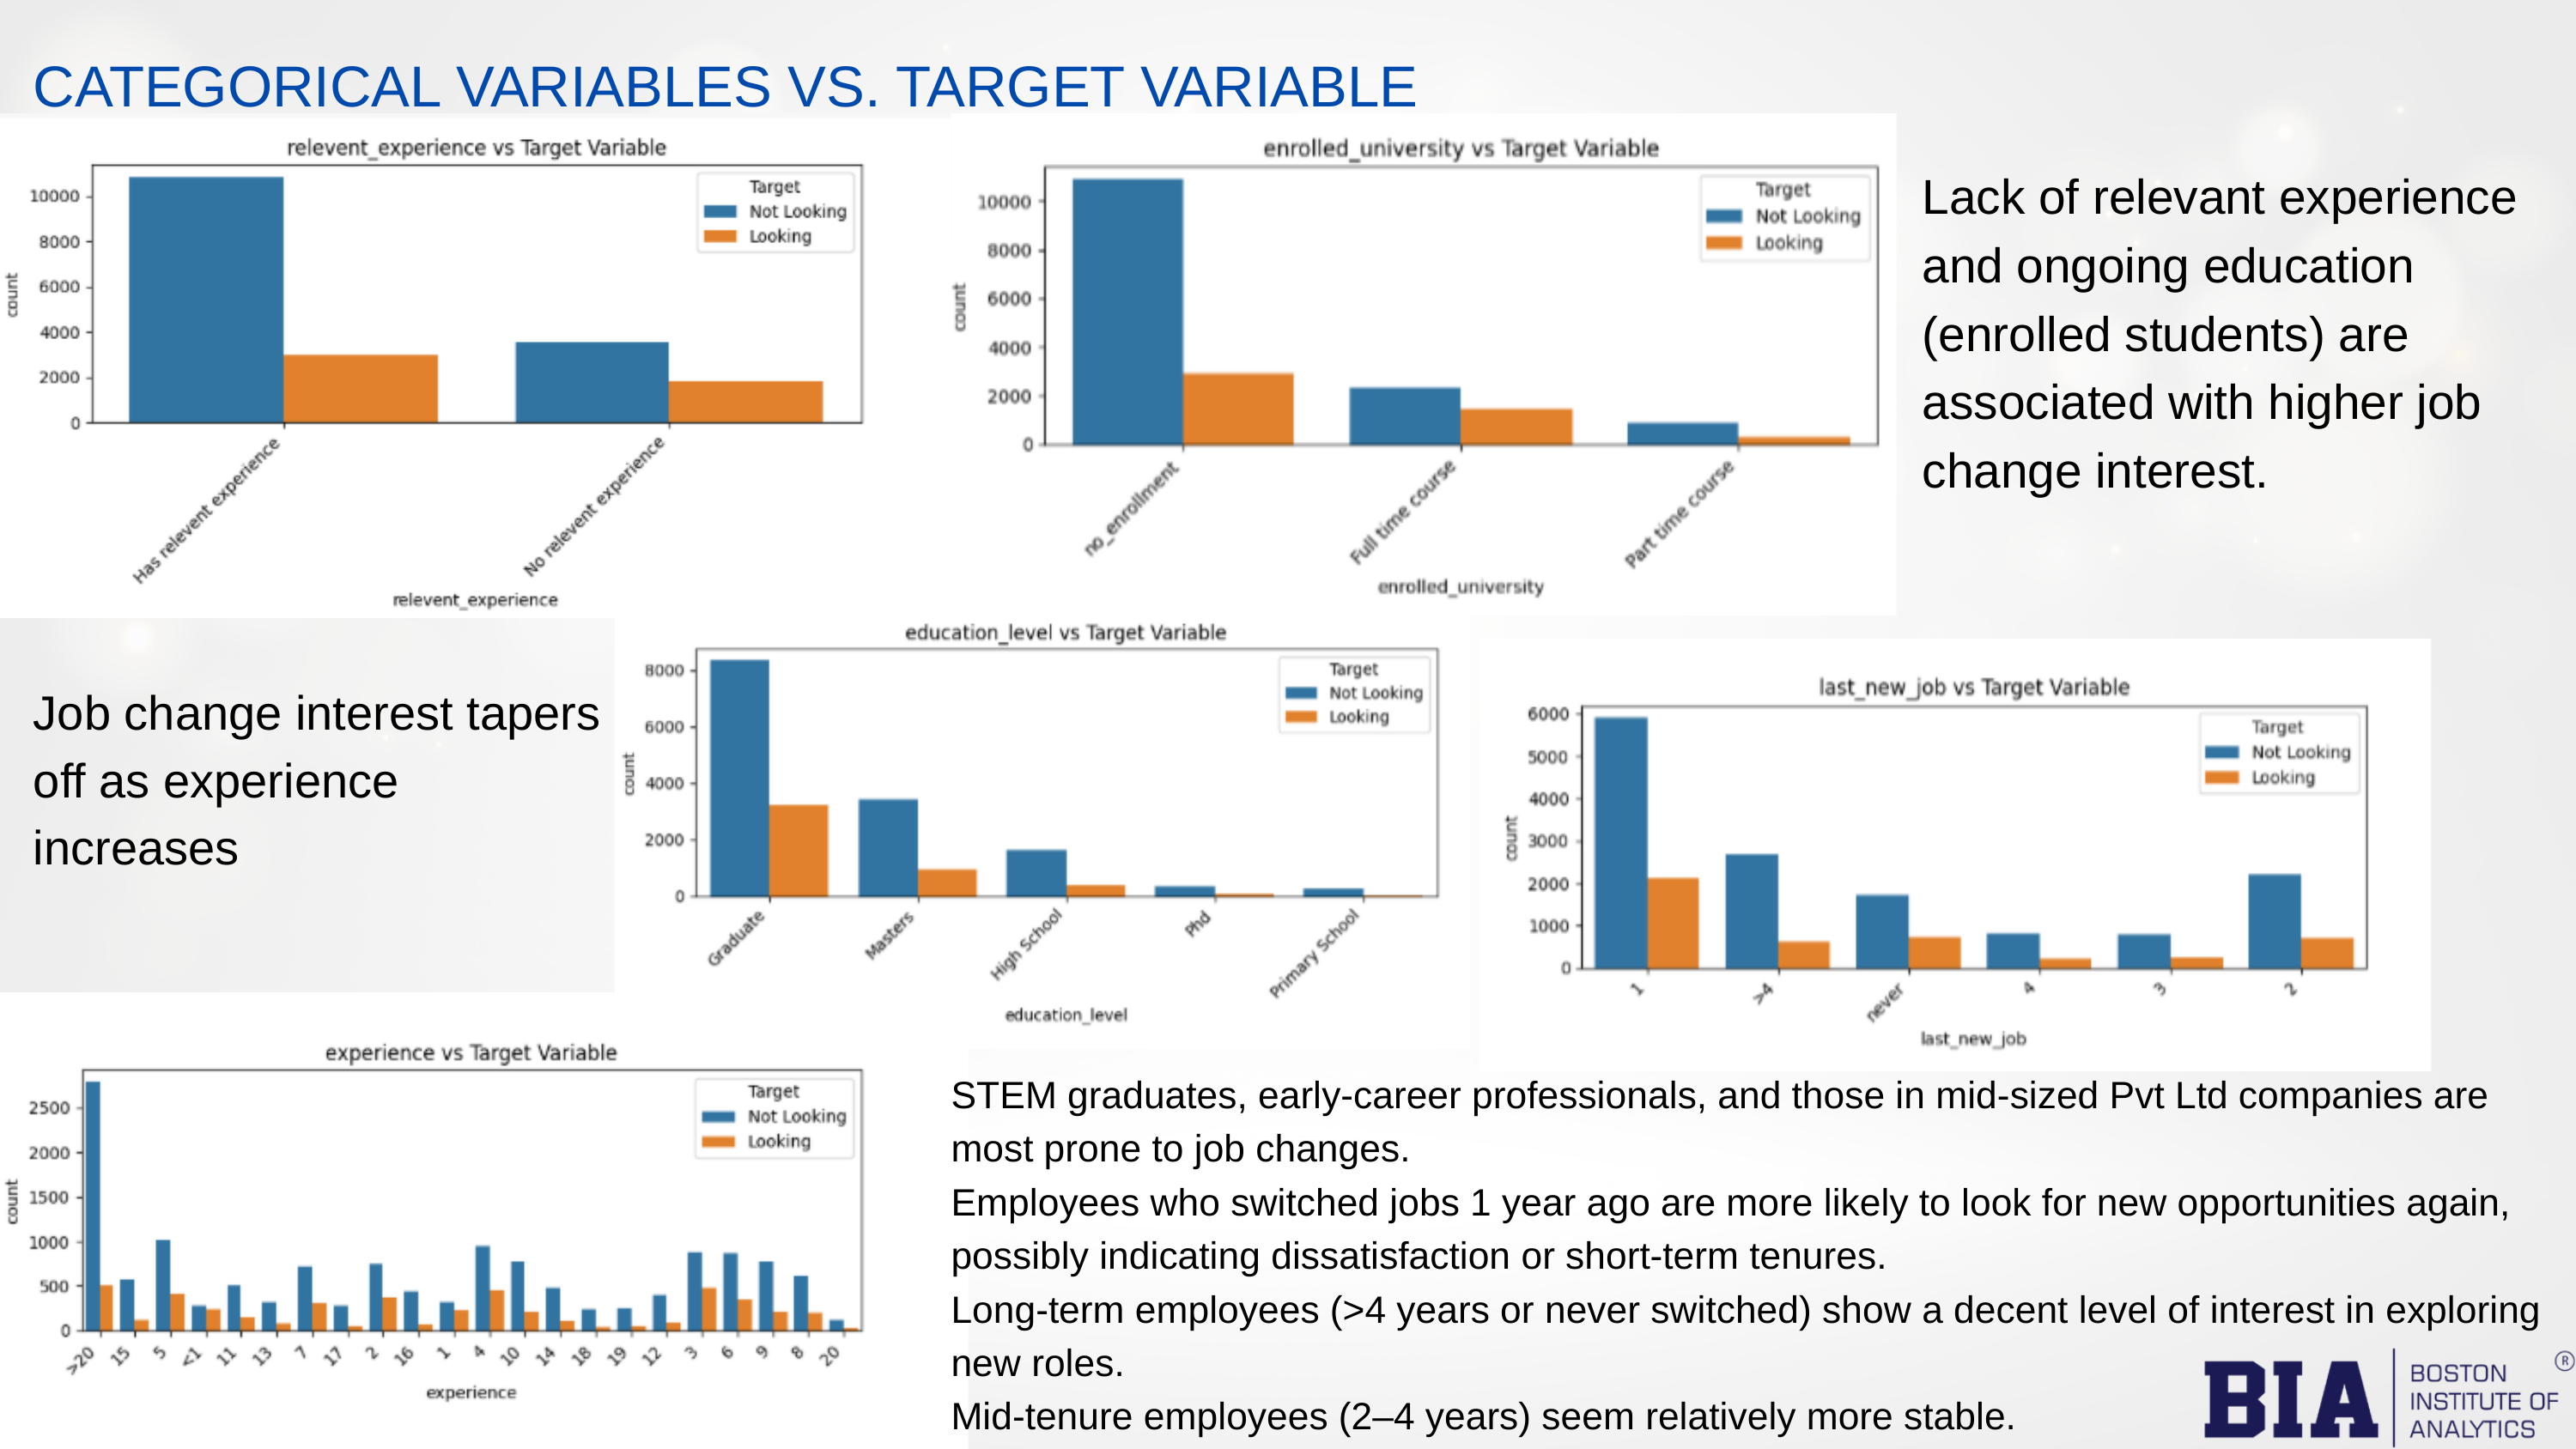

CATEGORICAL VARIABLES VS. TARGET VARIABLE

Lack of relevant experience and ongoing education (enrolled students) are associated with higher job change interest.

Job change interest tapers off as experience increases

STEM graduates, early-career professionals, and those in mid-sized Pvt Ltd companies are most prone to job changes.
Employees who switched jobs 1 year ago are more likely to look for new opportunities again, possibly indicating dissatisfaction or short-term tenures.
Long-term employees (>4 years or never switched) show a decent level of interest in exploring new roles.
Mid-tenure employees (2–4 years) seem relatively more stable.